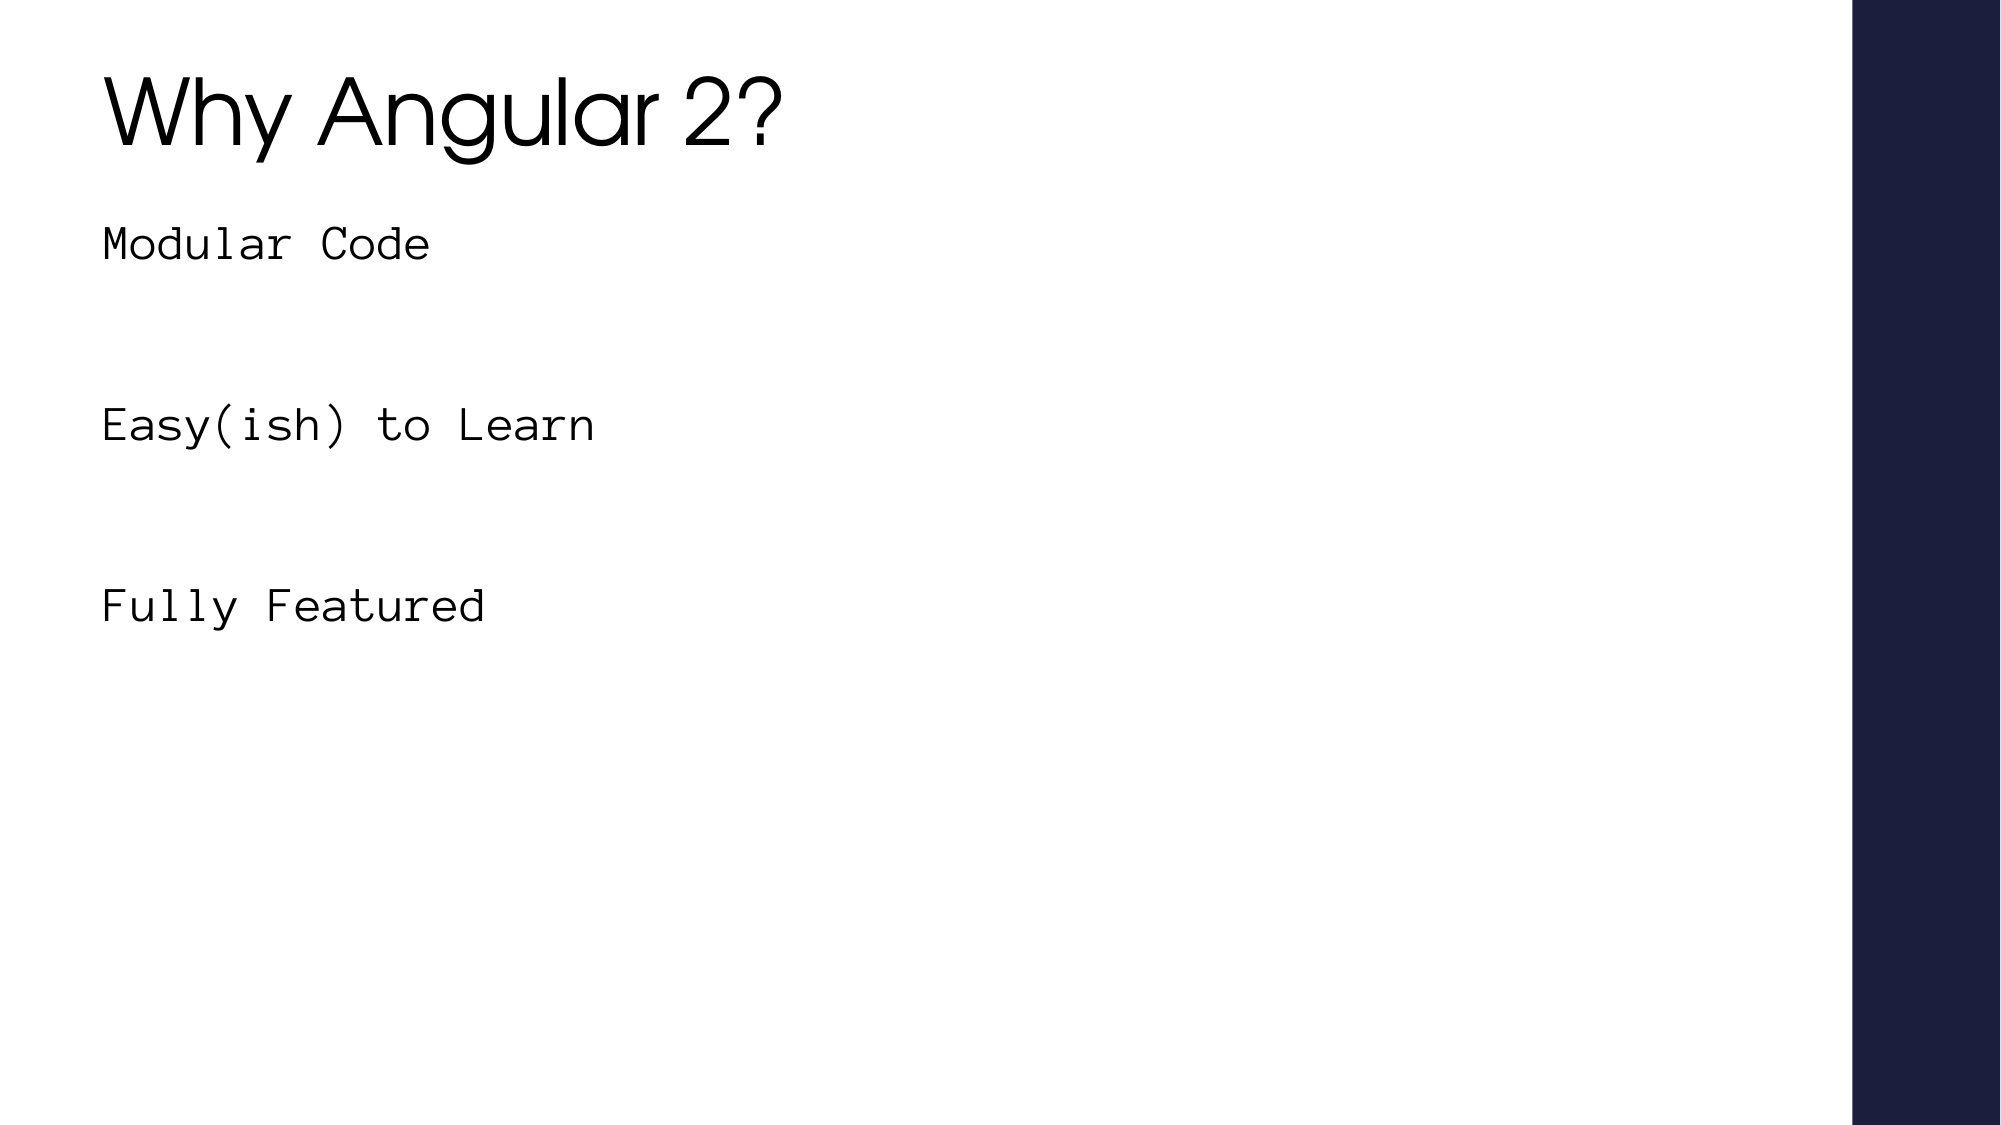

# Why Angular 2?
Modular Code

Easy(ish) to Learn

Fully Featured